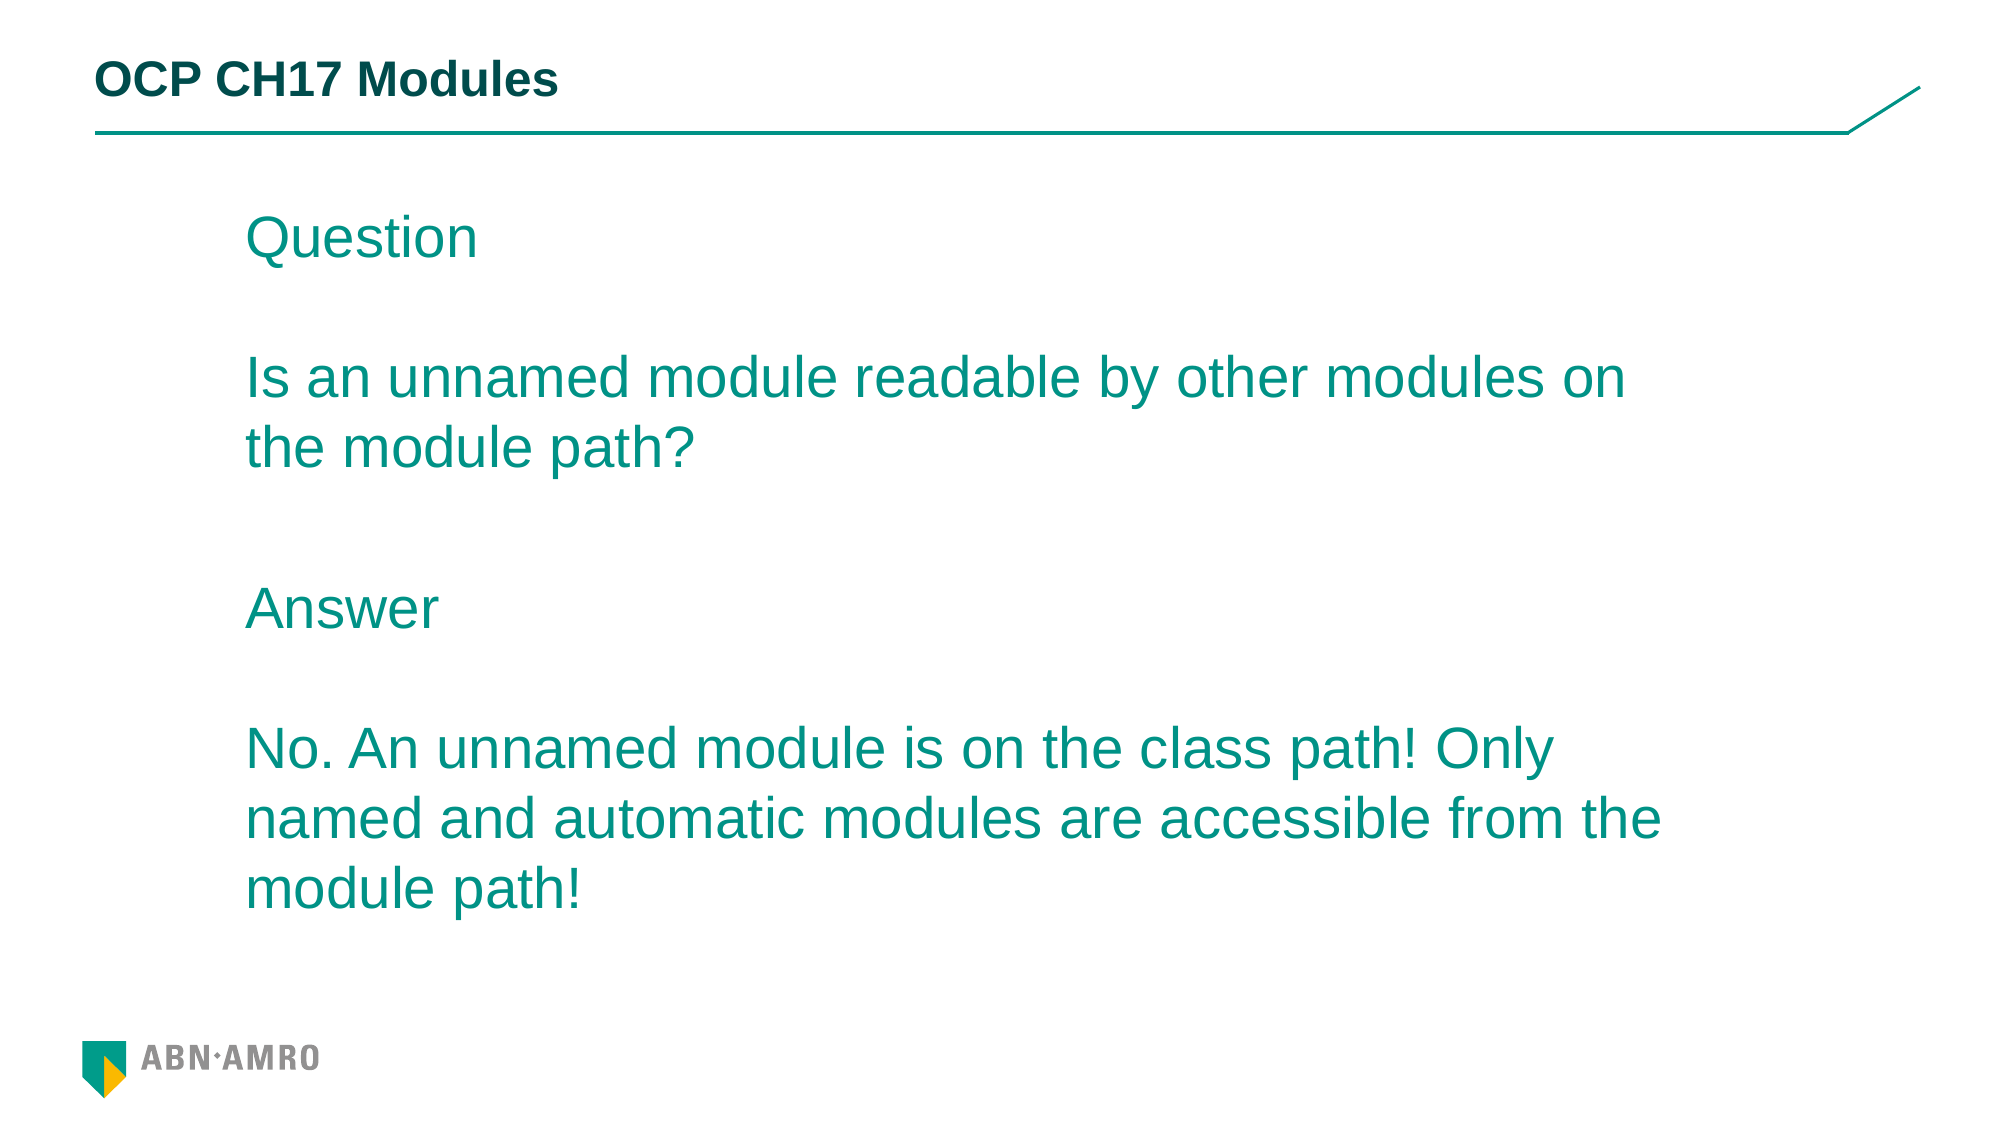

# OCP CH17 Modules
Question

Is an unnamed module readable by other modules on the module path?
Answer

No. An unnamed module is on the class path! Only named and automatic modules are accessible from the module path!